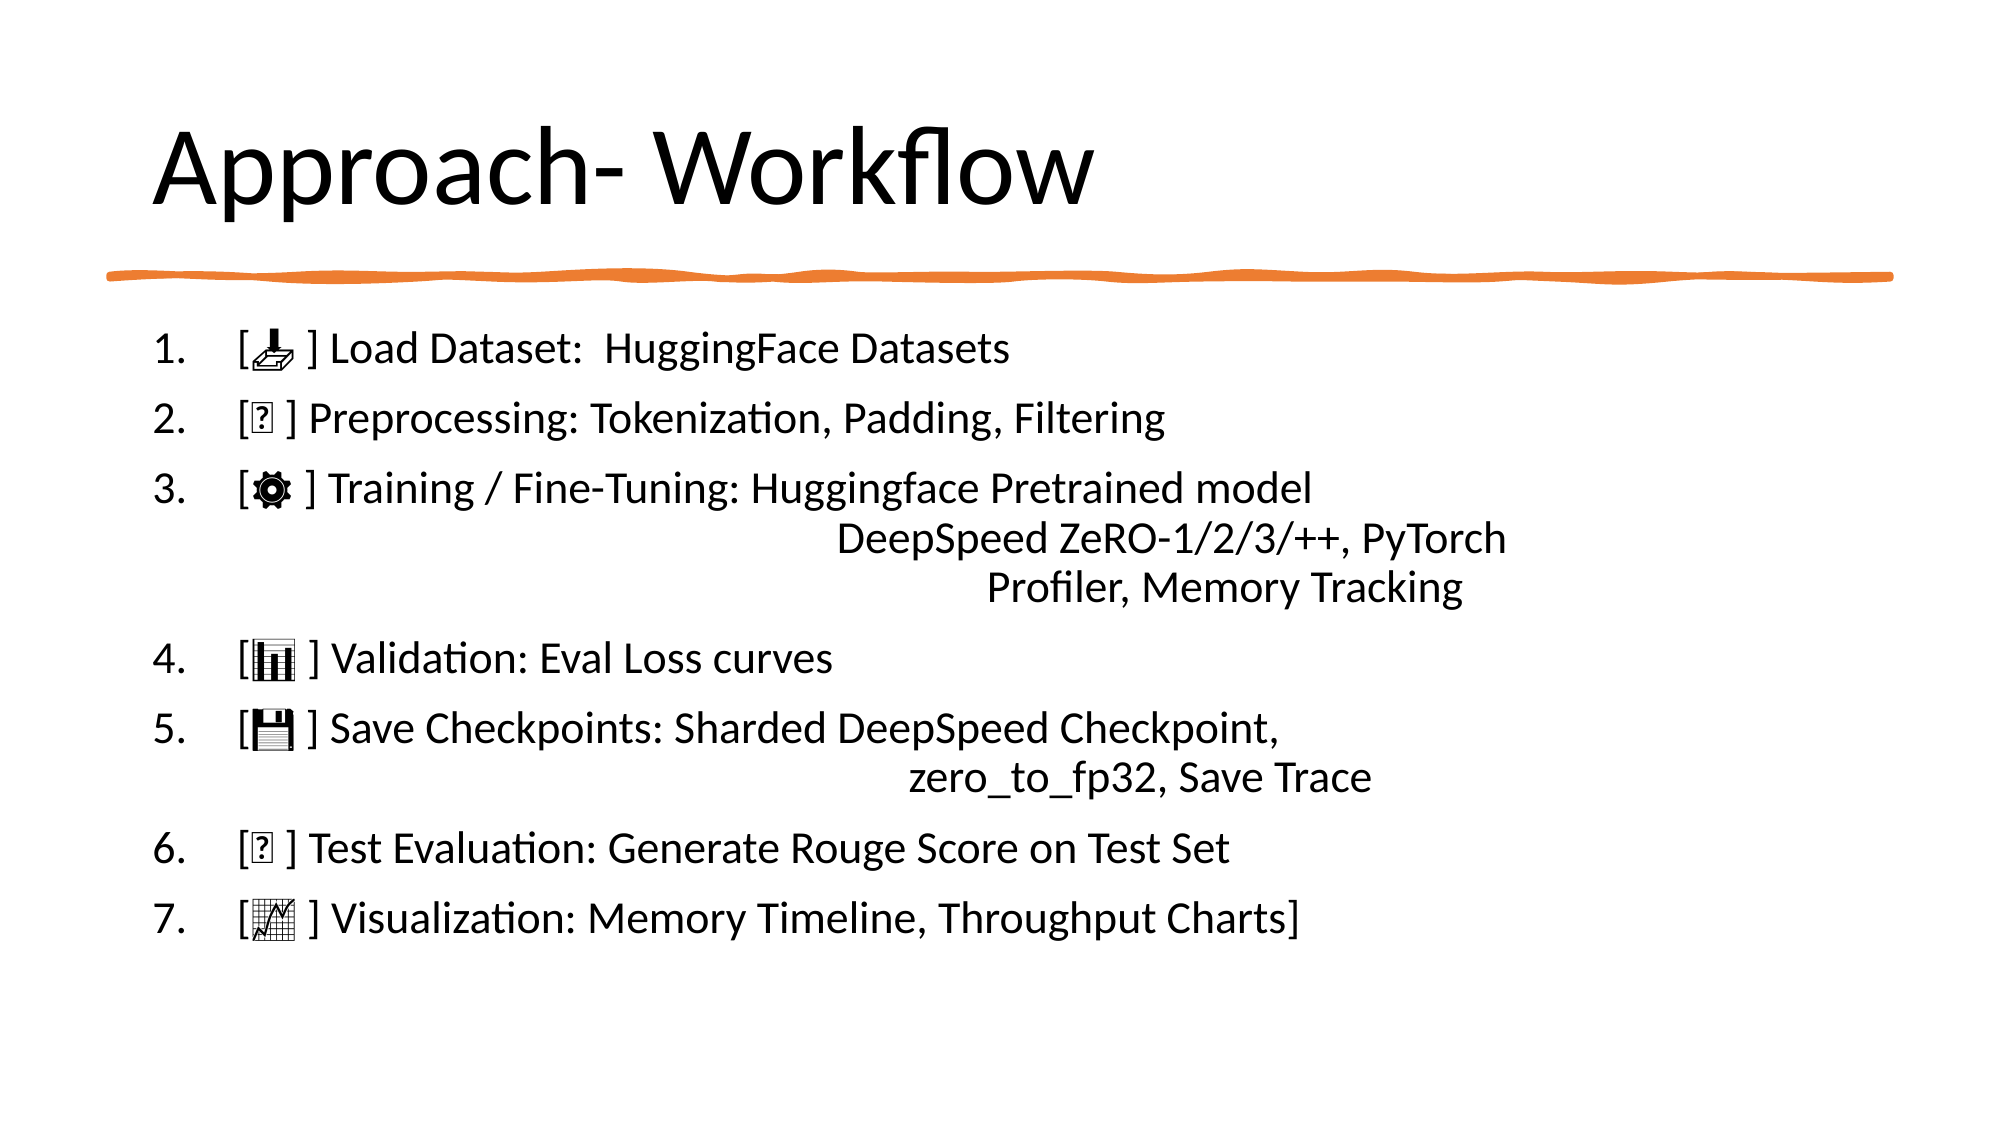

# Approach- Workflow

[📥 ] Load Dataset:  HuggingFace Datasets
[🧹 ] Preprocessing: Tokenization, Padding, Filtering
[⚙️ ] Training / Fine-Tuning: Huggingface Pretrained model 							DeepSpeed ZeRO-1/2/3/++, PyTorch 							Profiler, Memory Tracking
[📊 ] Validation: Eval Loss curves
[💾 ] Save Checkpoints: Sharded DeepSpeed Checkpoint, 						   	       zero_to_fp32, Save Trace
[🧪 ] Test Evaluation: Generate Rouge Score on Test Set
[📈 ] Visualization: Memory Timeline, Throughput Charts]